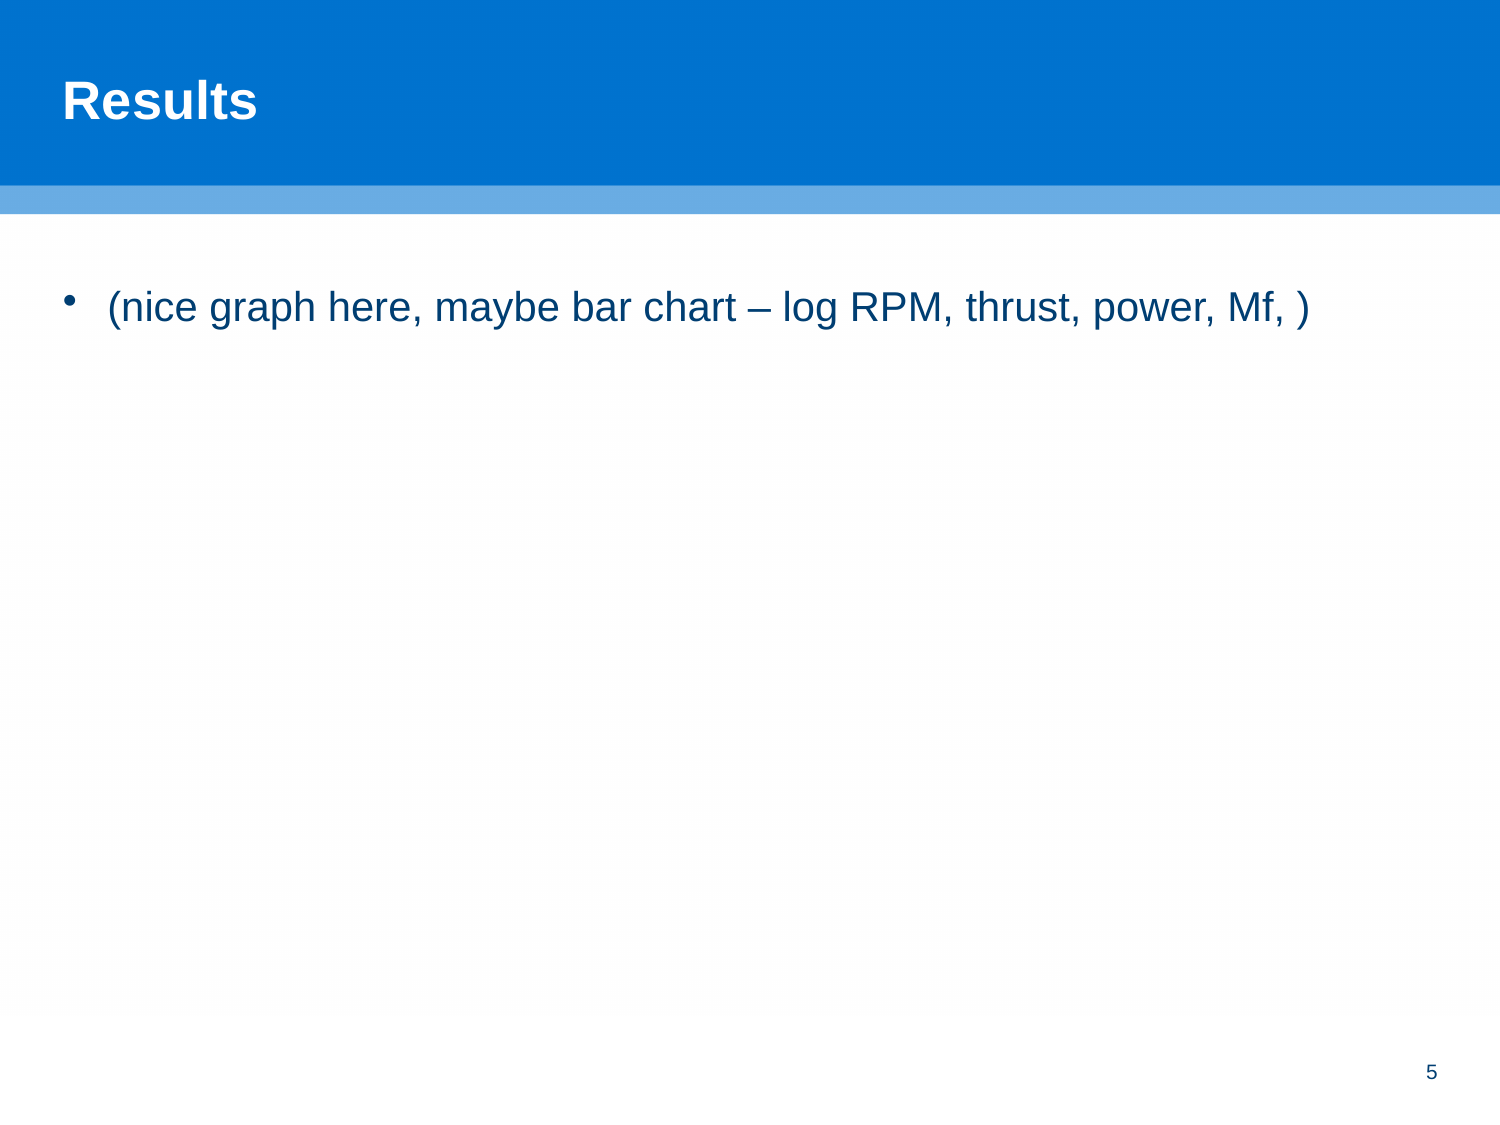

# Results
(nice graph here, maybe bar chart – log RPM, thrust, power, Mf, )
5